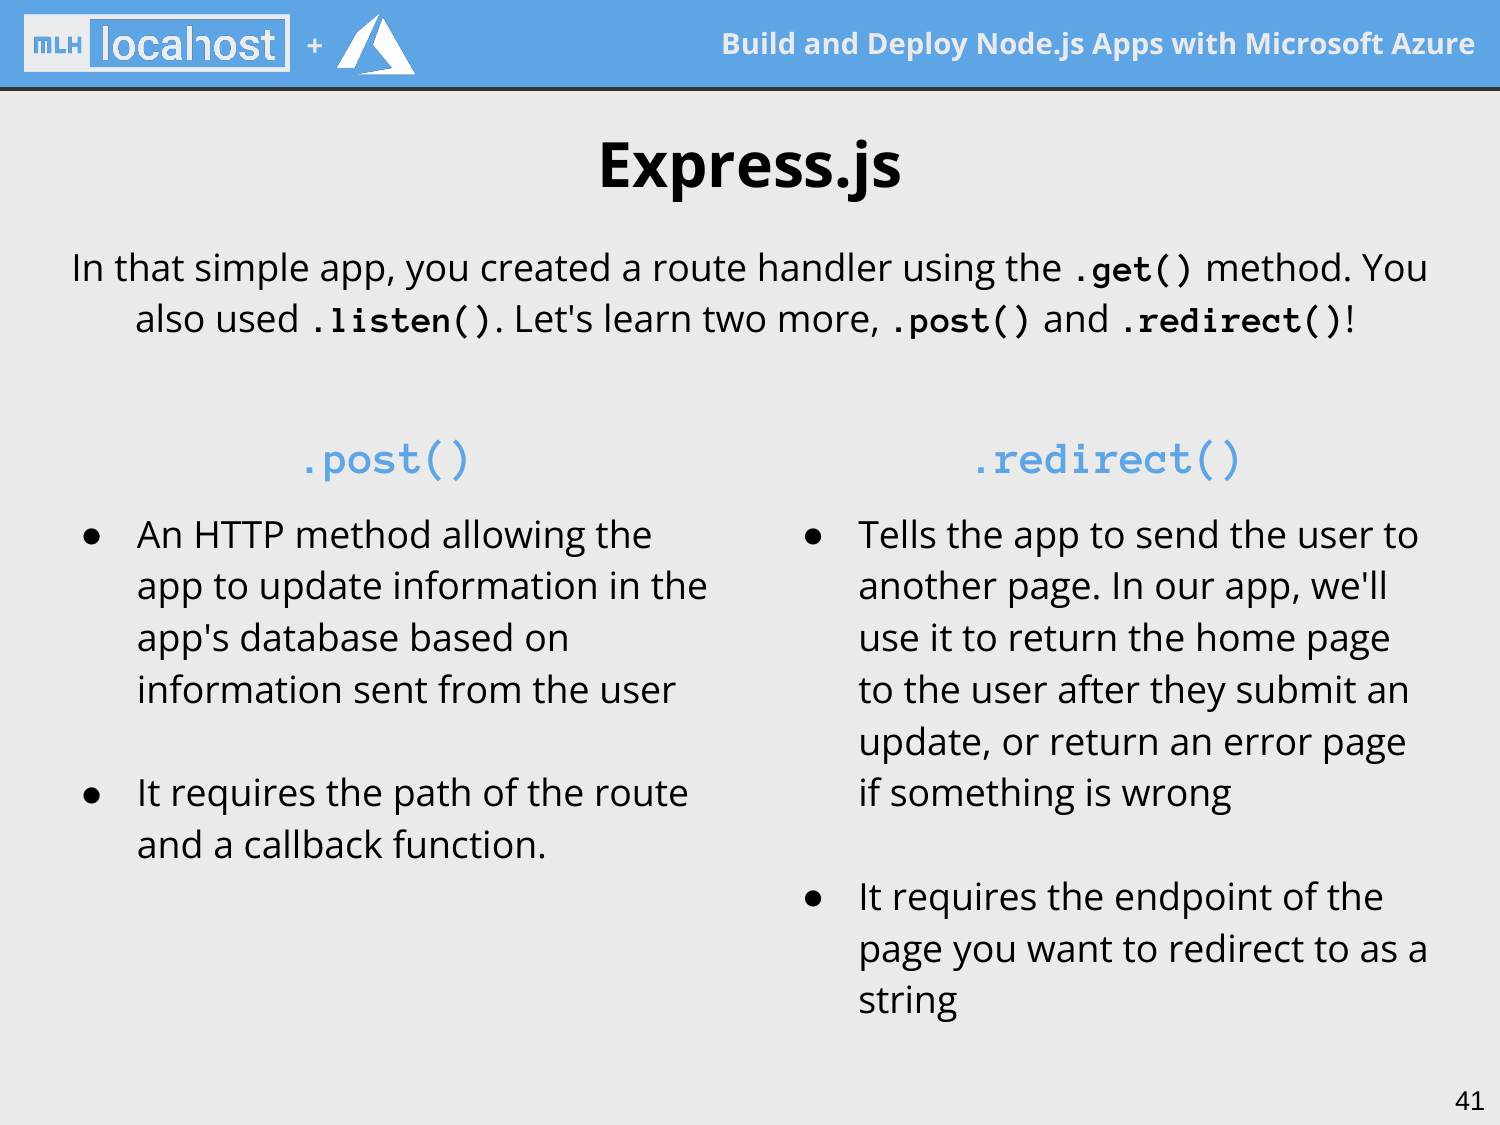

Express.js
In that simple app, you created a route handler using the .get() method. You also used .listen(). Let's learn two more, .post() and .redirect()!

.post()
An HTTP method allowing the app to update information in the app's database based on
information sent from the user
It requires the path of the route and a callback function.

.redirect()
Tells the app to send the user to another page. In our app, we'll use it to return the home page to the user after they submit an update, or return an error page if something is wrong
It requires the endpoint of the page you want to redirect to as a string